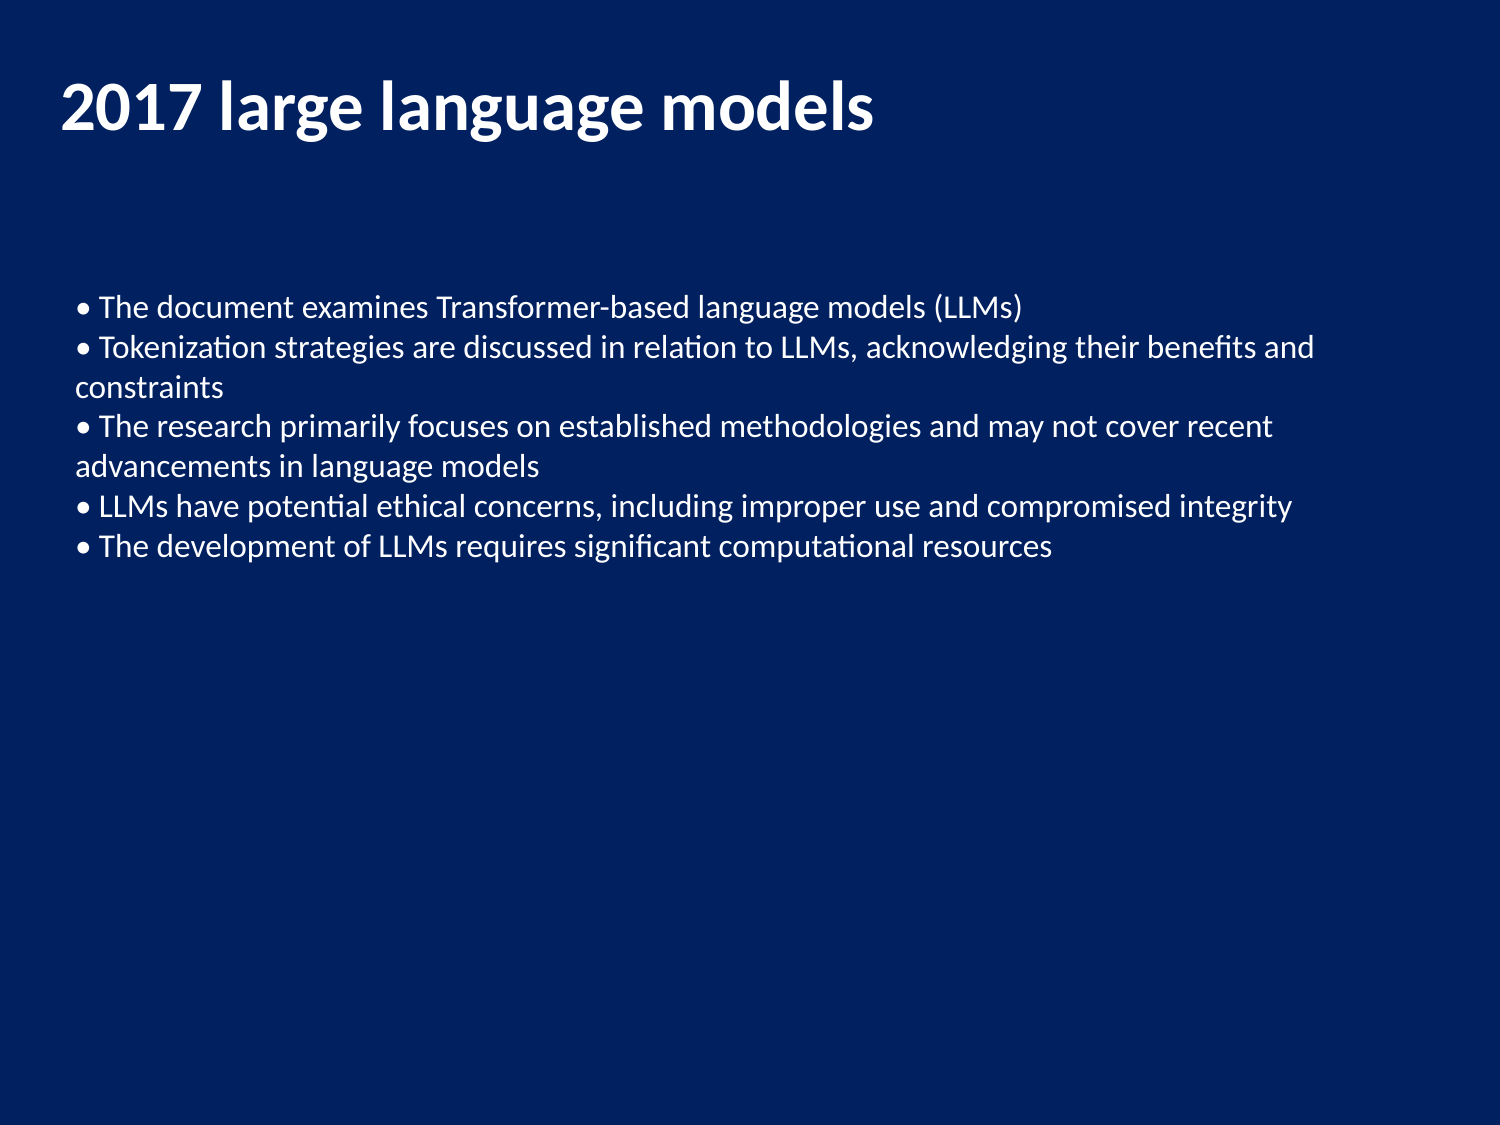

2017 large language models
• The document examines Transformer-based language models (LLMs)
• Tokenization strategies are discussed in relation to LLMs, acknowledging their benefits and constraints
• The research primarily focuses on established methodologies and may not cover recent advancements in language models
• LLMs have potential ethical concerns, including improper use and compromised integrity
• The development of LLMs requires significant computational resources